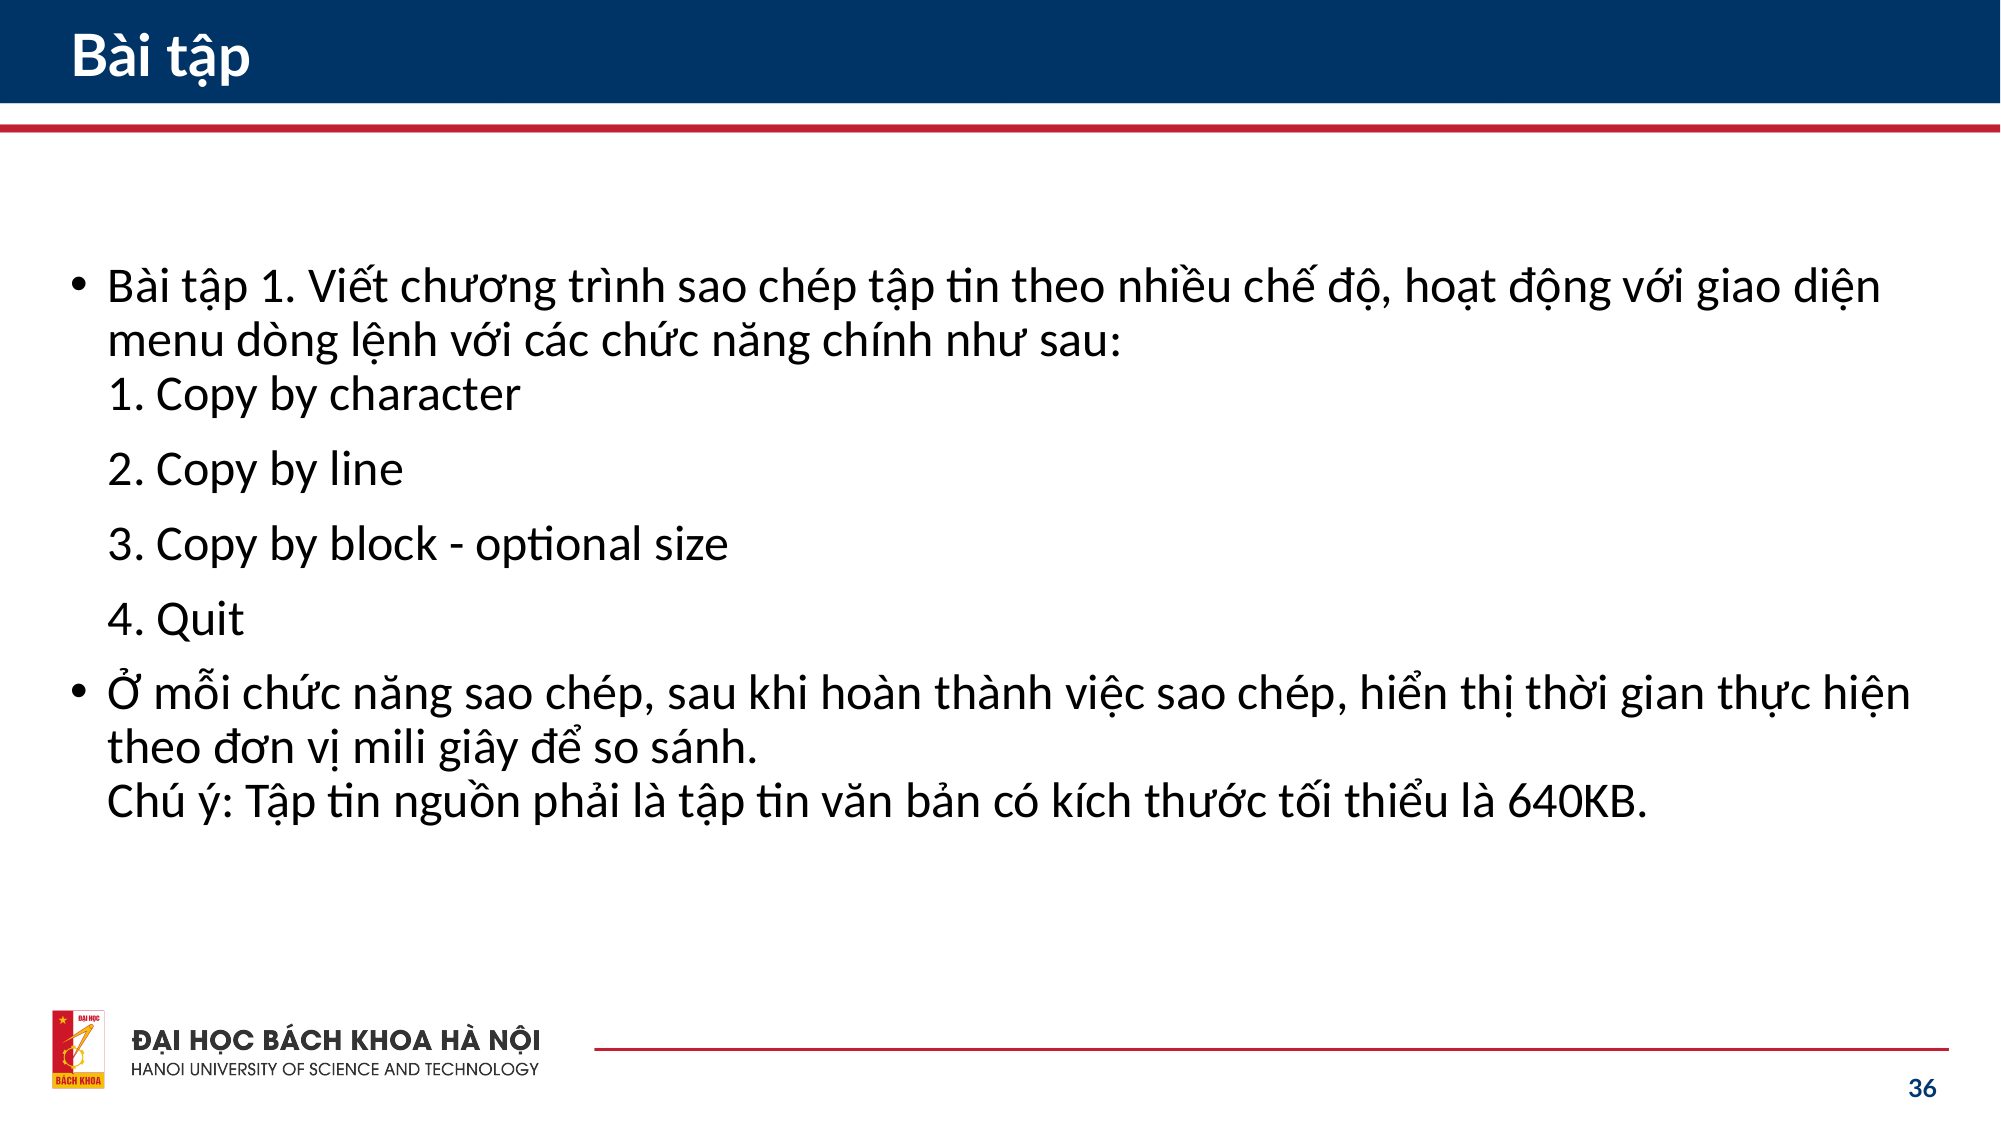

# Bài tập
Bài tập 1. Viết chương trình sao chép tập tin theo nhiều chế độ, hoạt động với giao diện menu dòng lệnh với các chức năng chính như sau:
1. Copy by character
	2. Copy by line
	3. Copy by block - optional size
	4. Quit
Ở mỗi chức năng sao chép, sau khi hoàn thành việc sao chép, hiển thị thời gian thực hiện theo đơn vị mili giây để so sánh.
Chú ý: Tập tin nguồn phải là tập tin văn bản có kích thước tối thiểu là 640KB.
36